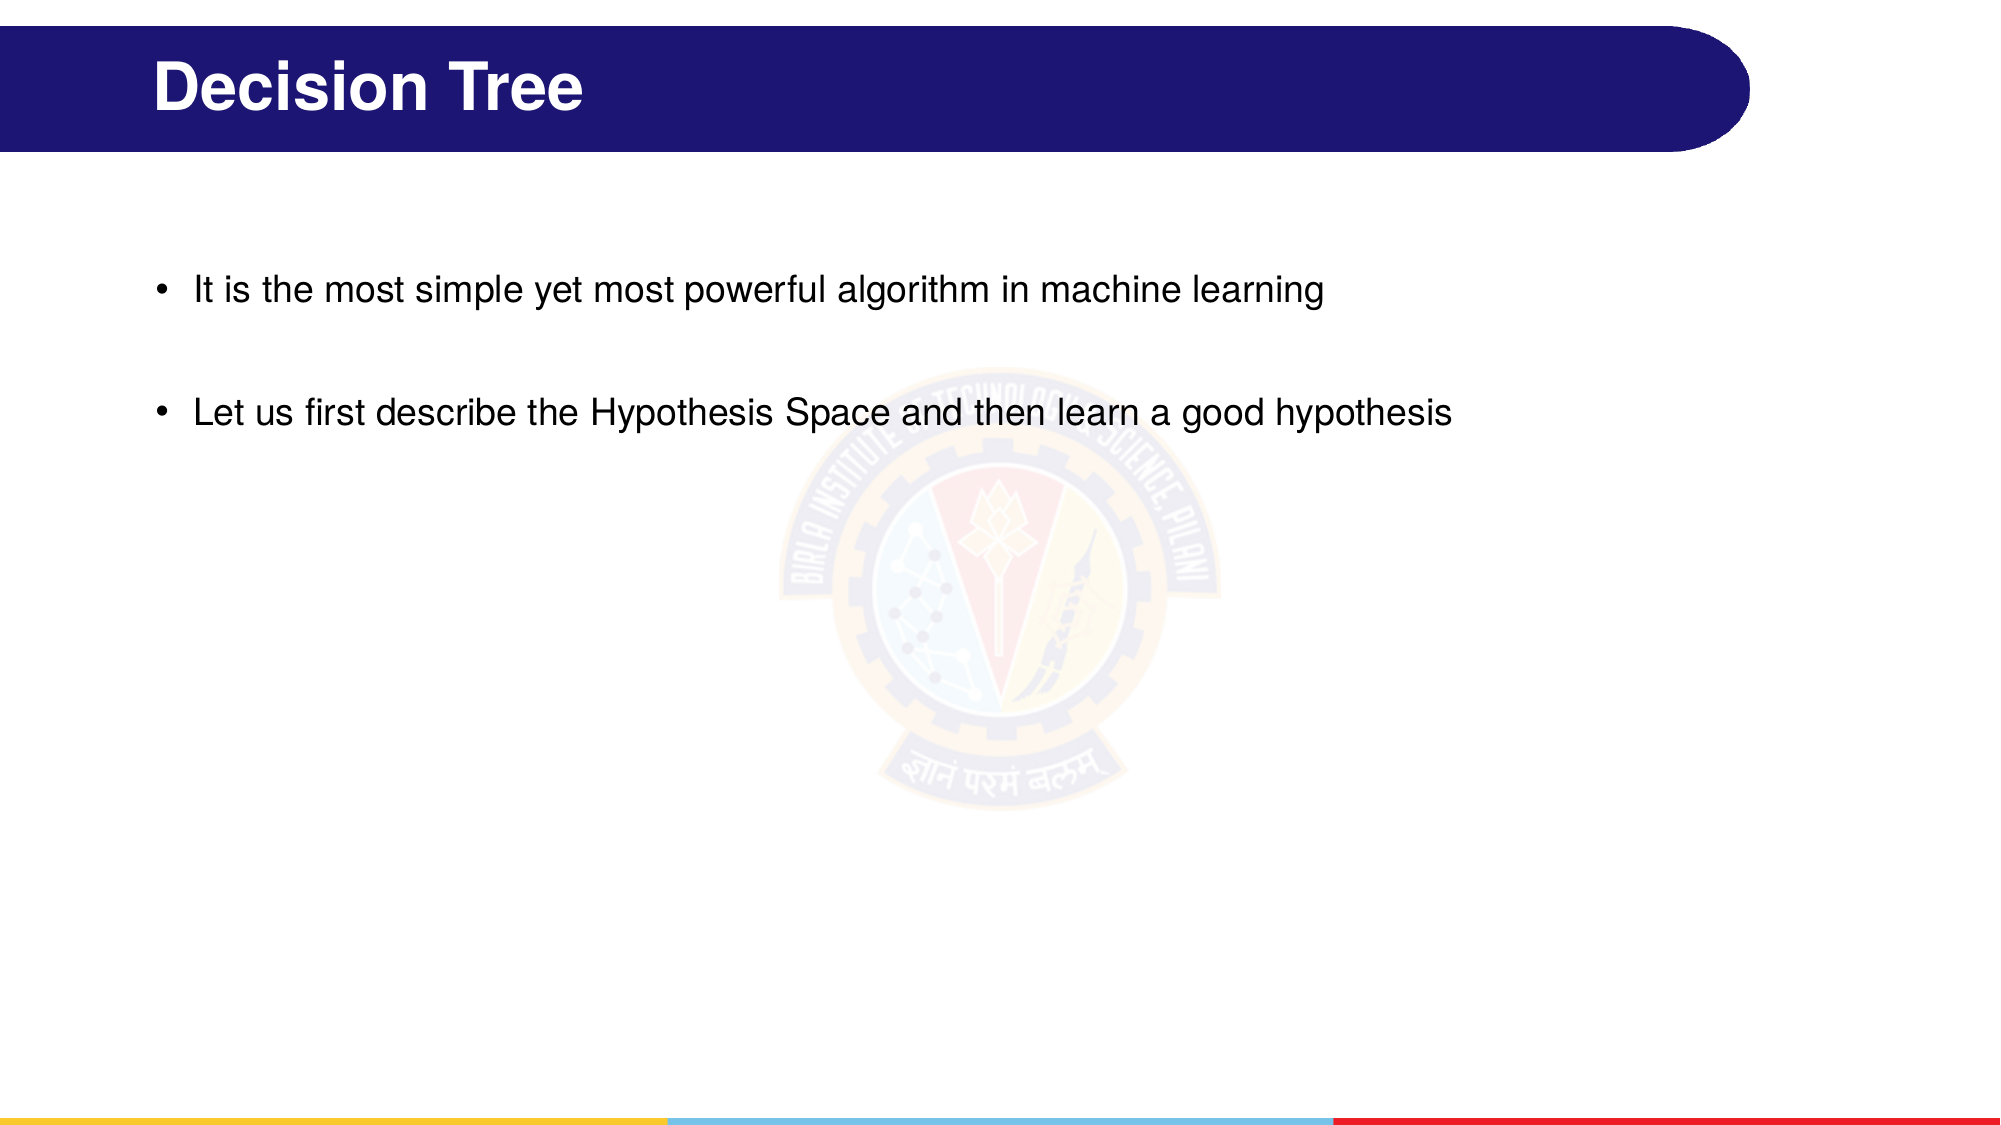

# Decision Tree

It is the most simple yet most powerful algorithm in machine learning

Let us first describe the Hypothesis Space and then learn a good hypothesis